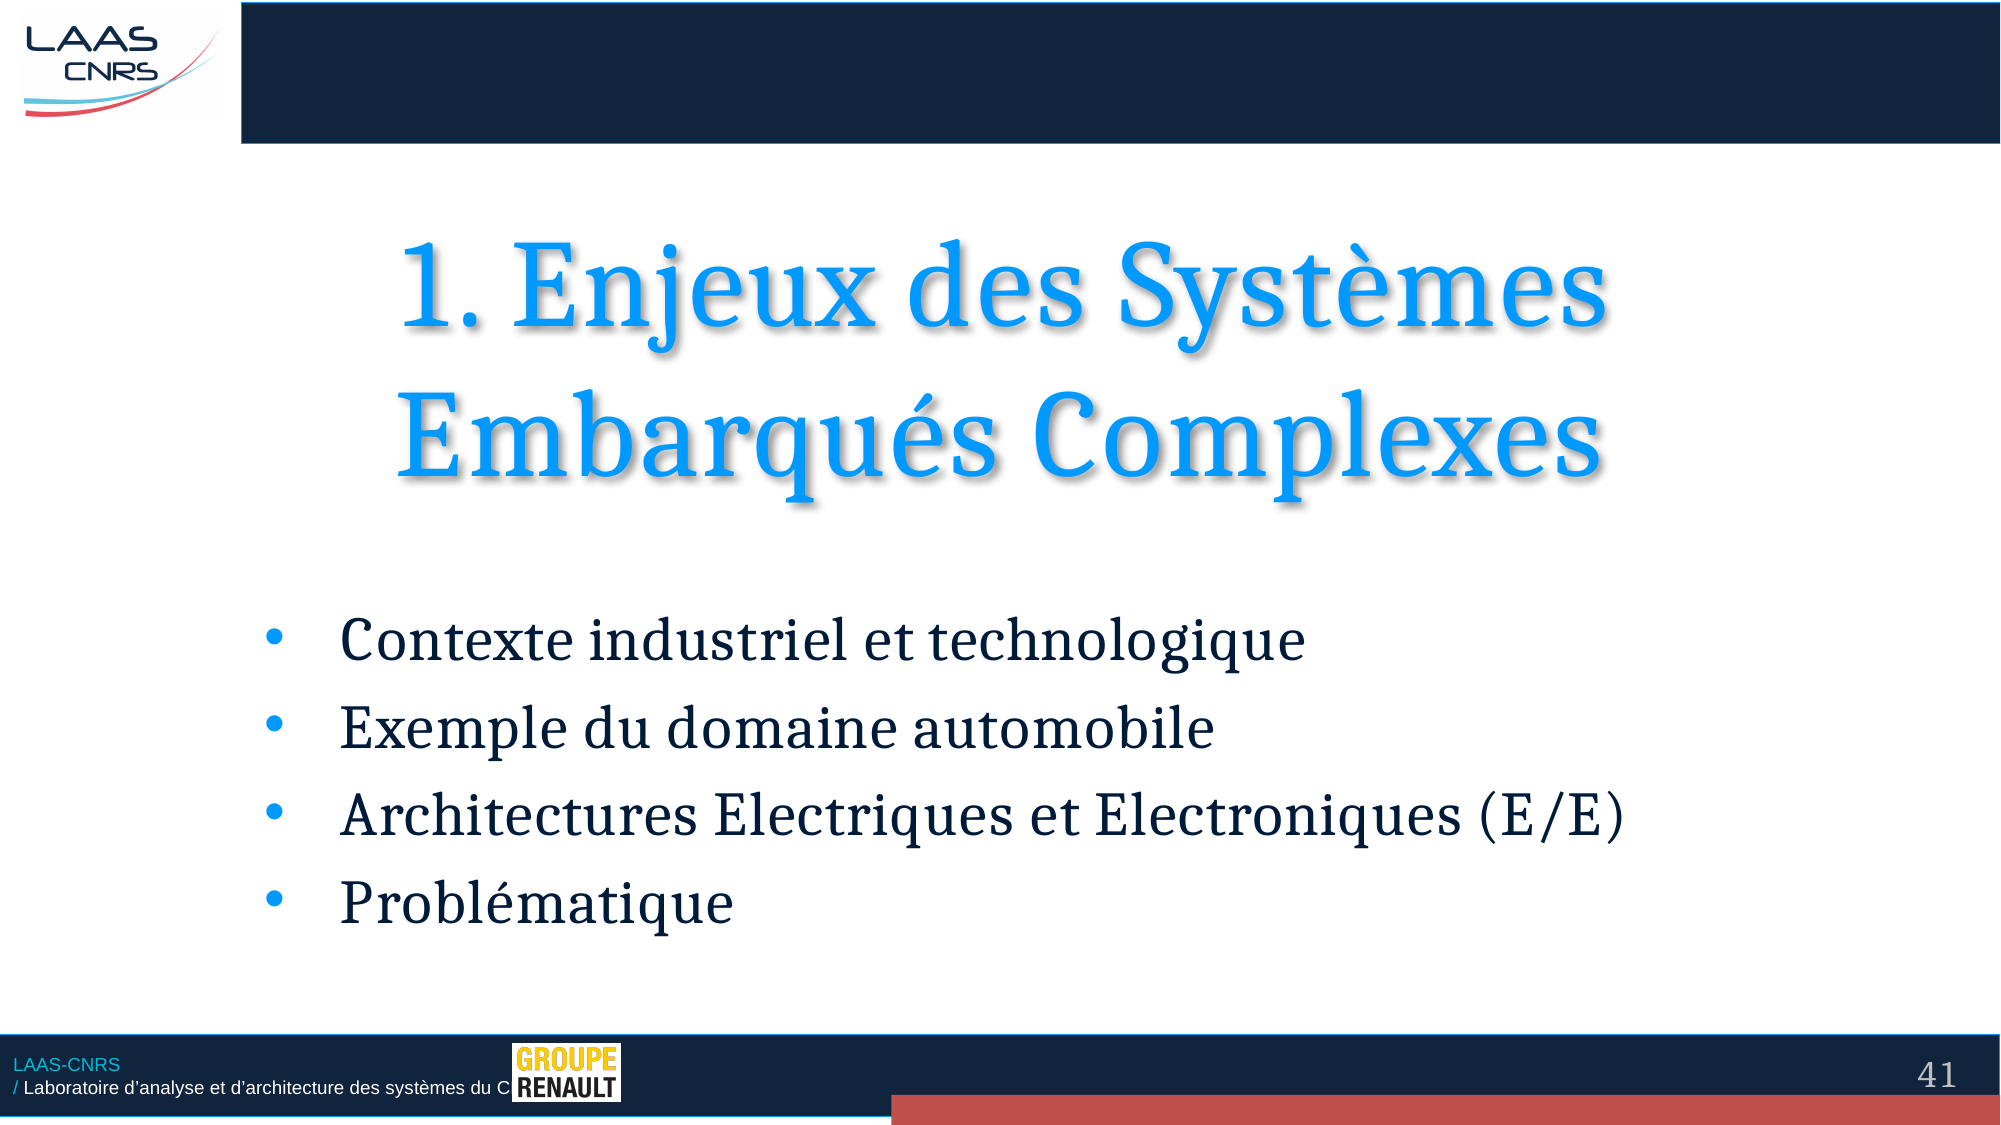

# 1. Enjeux des Systèmes Embarqués Complexes
Contexte industriel et technologique
Exemple du domaine automobile
Architectures Electriques et Electroniques (E/E)
Problématique